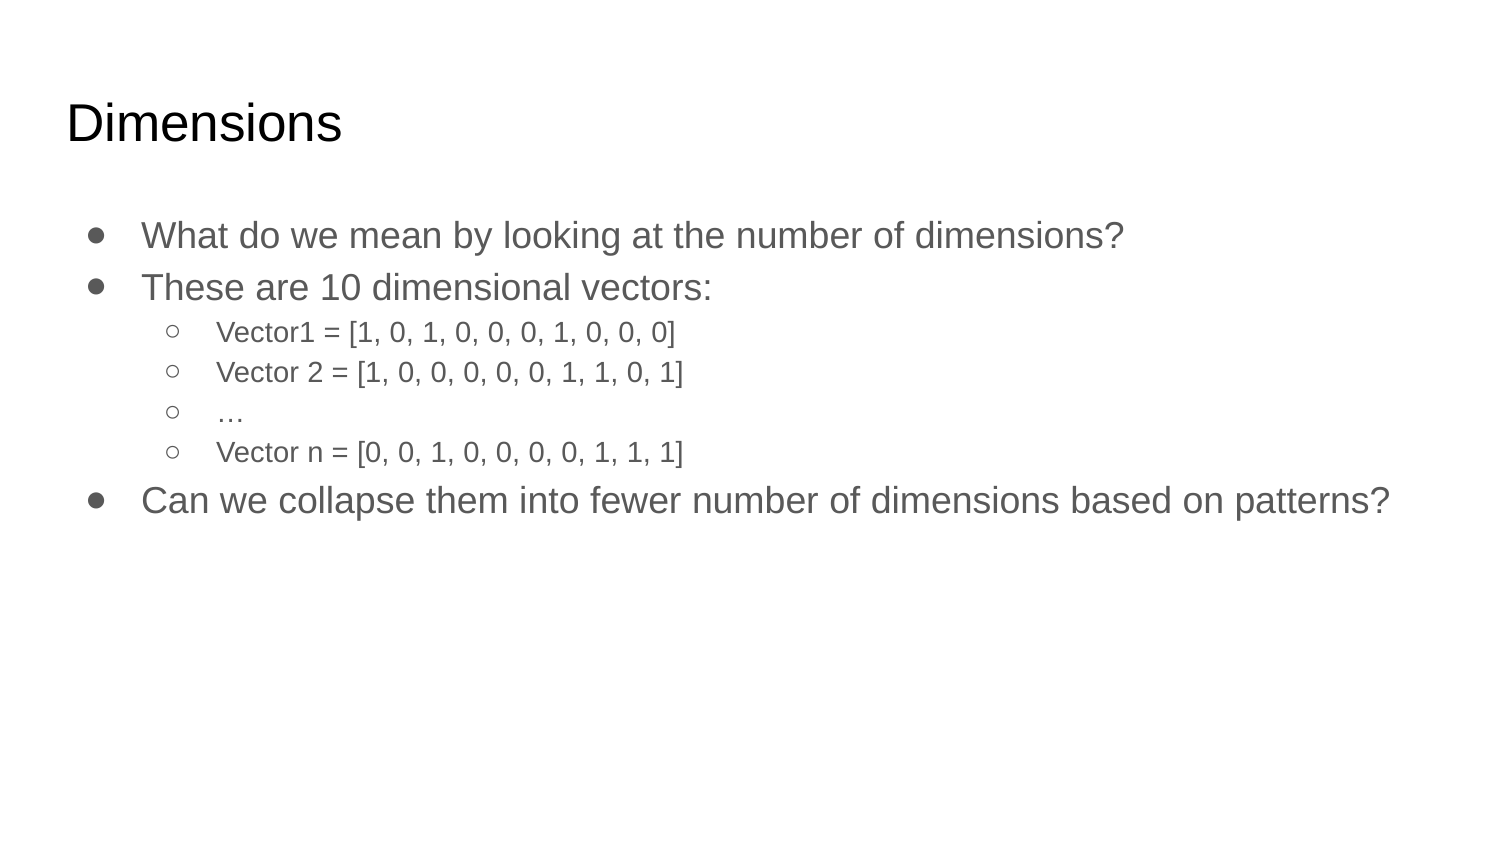

# Dimensions
What do we mean by looking at the number of dimensions?
These are 10 dimensional vectors:
Vector1 = [1, 0, 1, 0, 0, 0, 1, 0, 0, 0]
Vector 2 = [1, 0, 0, 0, 0, 0, 1, 1, 0, 1]
…
Vector n = [0, 0, 1, 0, 0, 0, 0, 1, 1, 1]
Can we collapse them into fewer number of dimensions based on patterns?